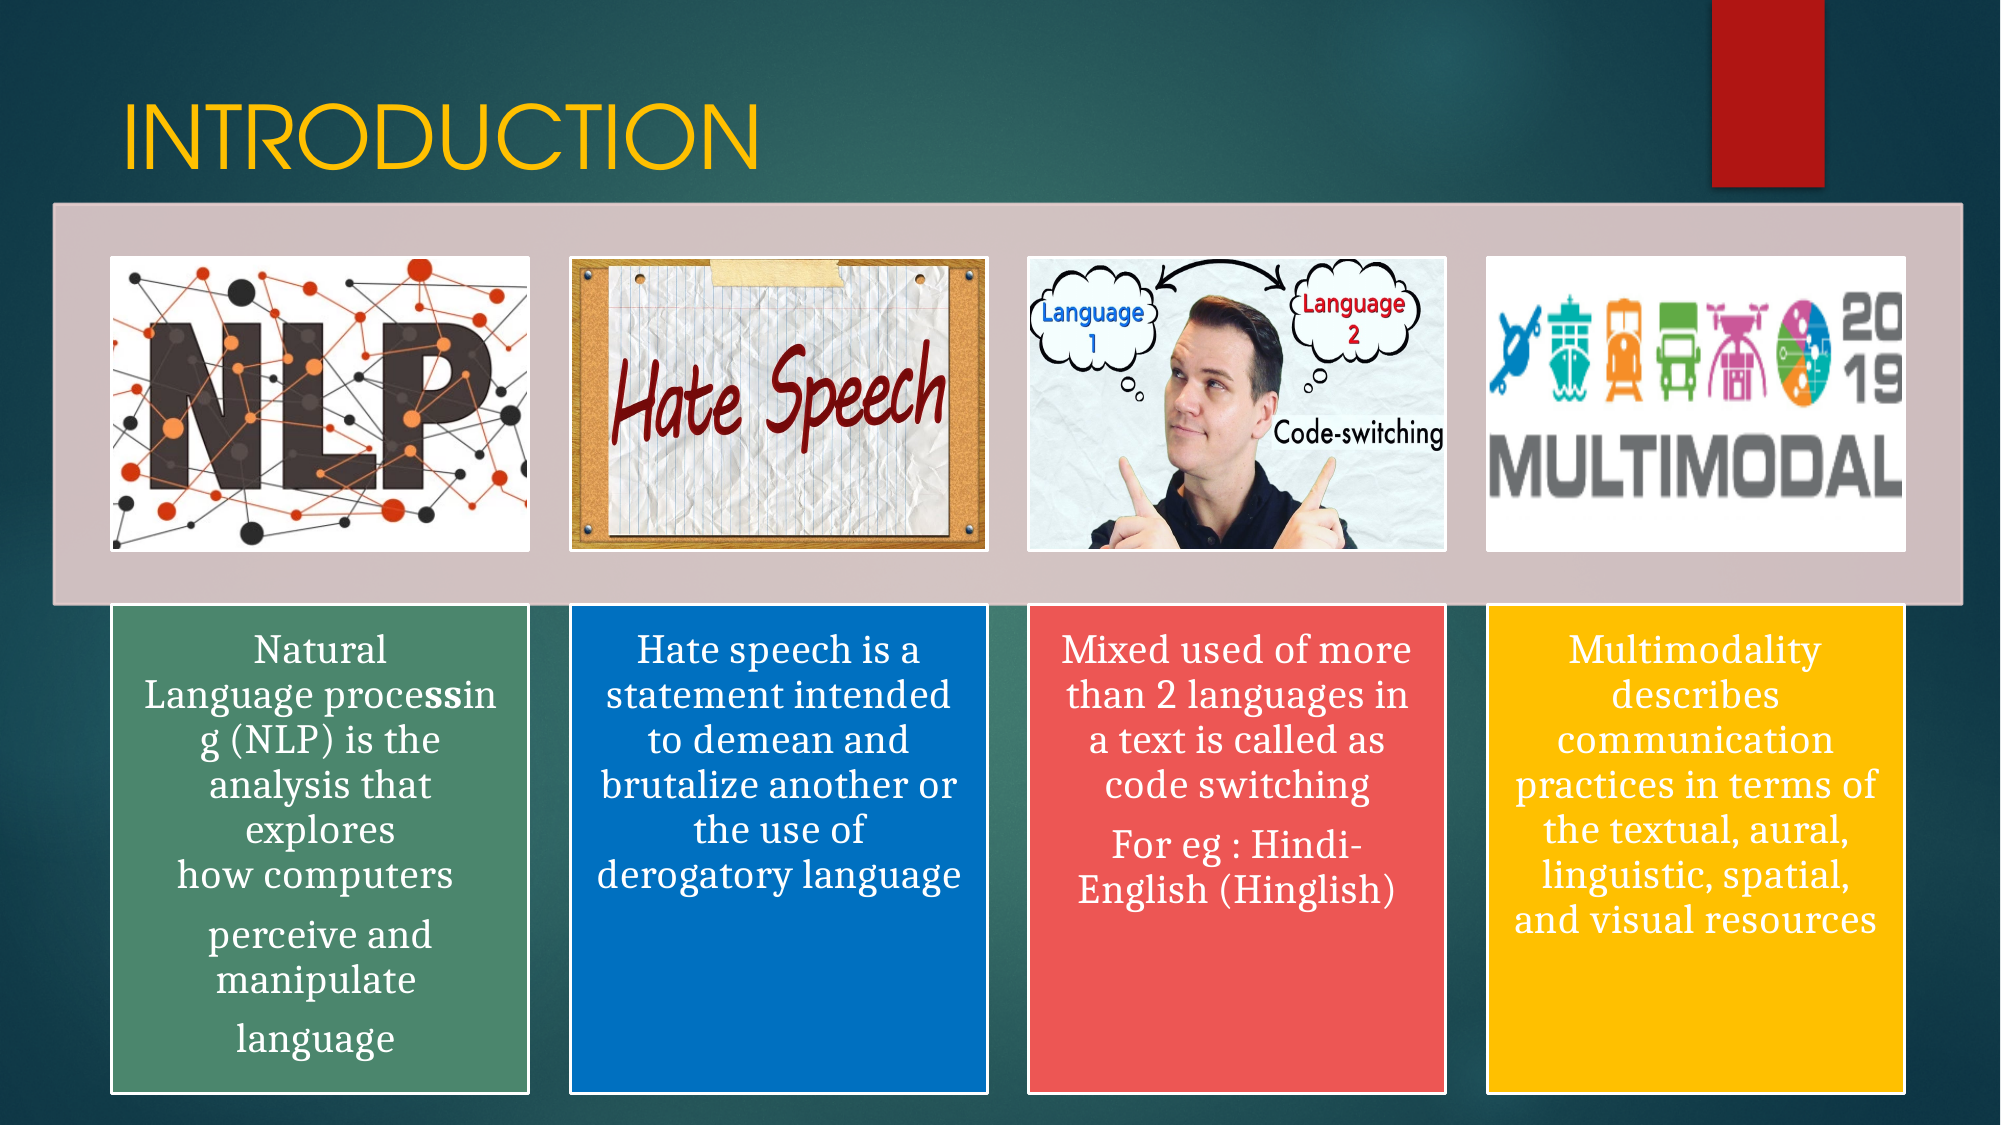

# INTRODUCTION
Natural Language processing (NLP) is the analysis that explores how computers
perceive and manipulate
language
Hate speech is a statement intended to demean and brutalize another or the use of derogatory language
Mixed used of more than 2 languages in a text is called as code switching
For eg : Hindi-English (Hinglish)
Multimodality describes communication practices in terms of the textual, aural, linguistic, spatial, and visual resources